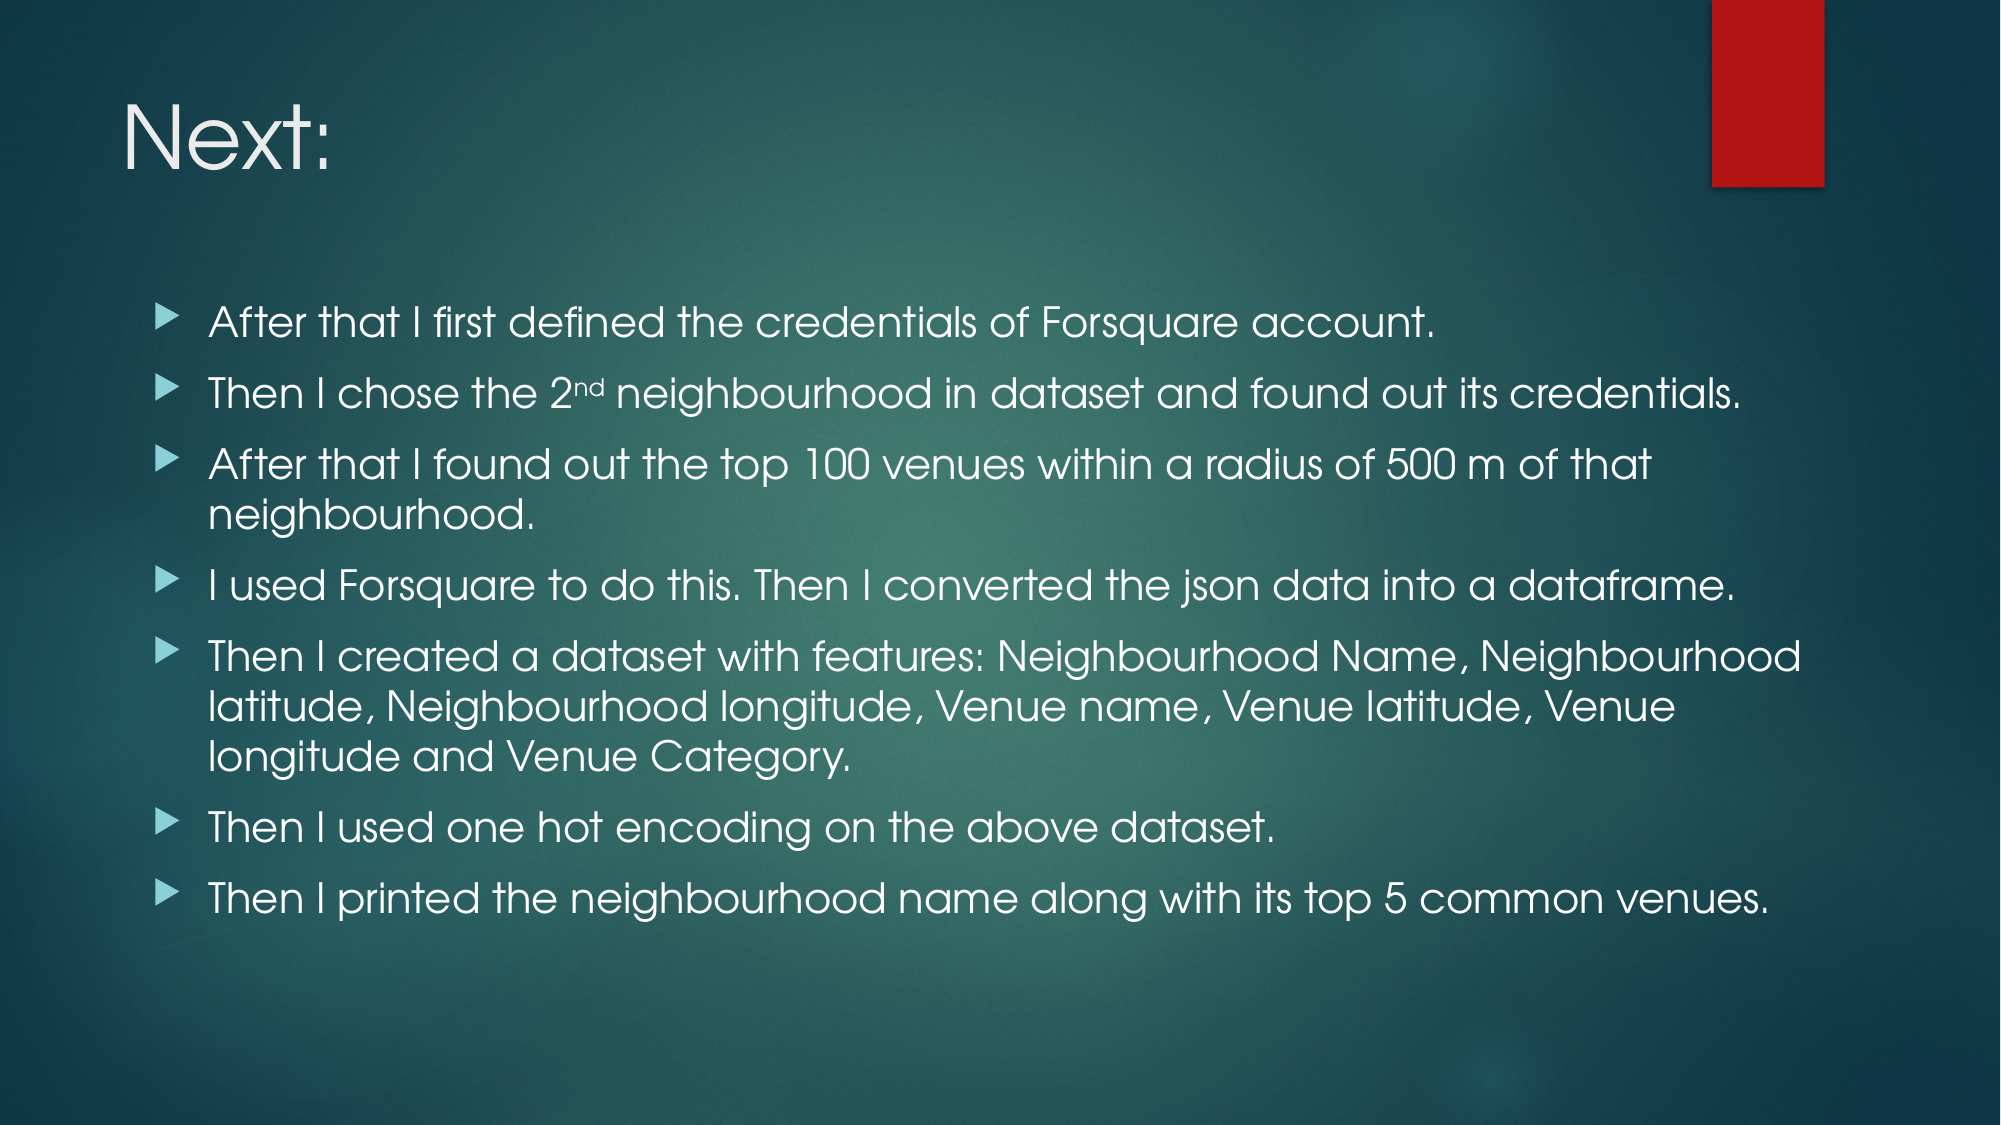

# Next:
After that I first defined the credentials of Forsquare account.
Then I chose the 2nd neighbourhood in dataset and found out its credentials.
After that I found out the top 100 venues within a radius of 500 m of that neighbourhood.
I used Forsquare to do this. Then I converted the json data into a dataframe.
Then I created a dataset with features: Neighbourhood Name, Neighbourhood latitude, Neighbourhood longitude, Venue name, Venue latitude, Venue longitude and Venue Category.
Then I used one hot encoding on the above dataset.
Then I printed the neighbourhood name along with its top 5 common venues.